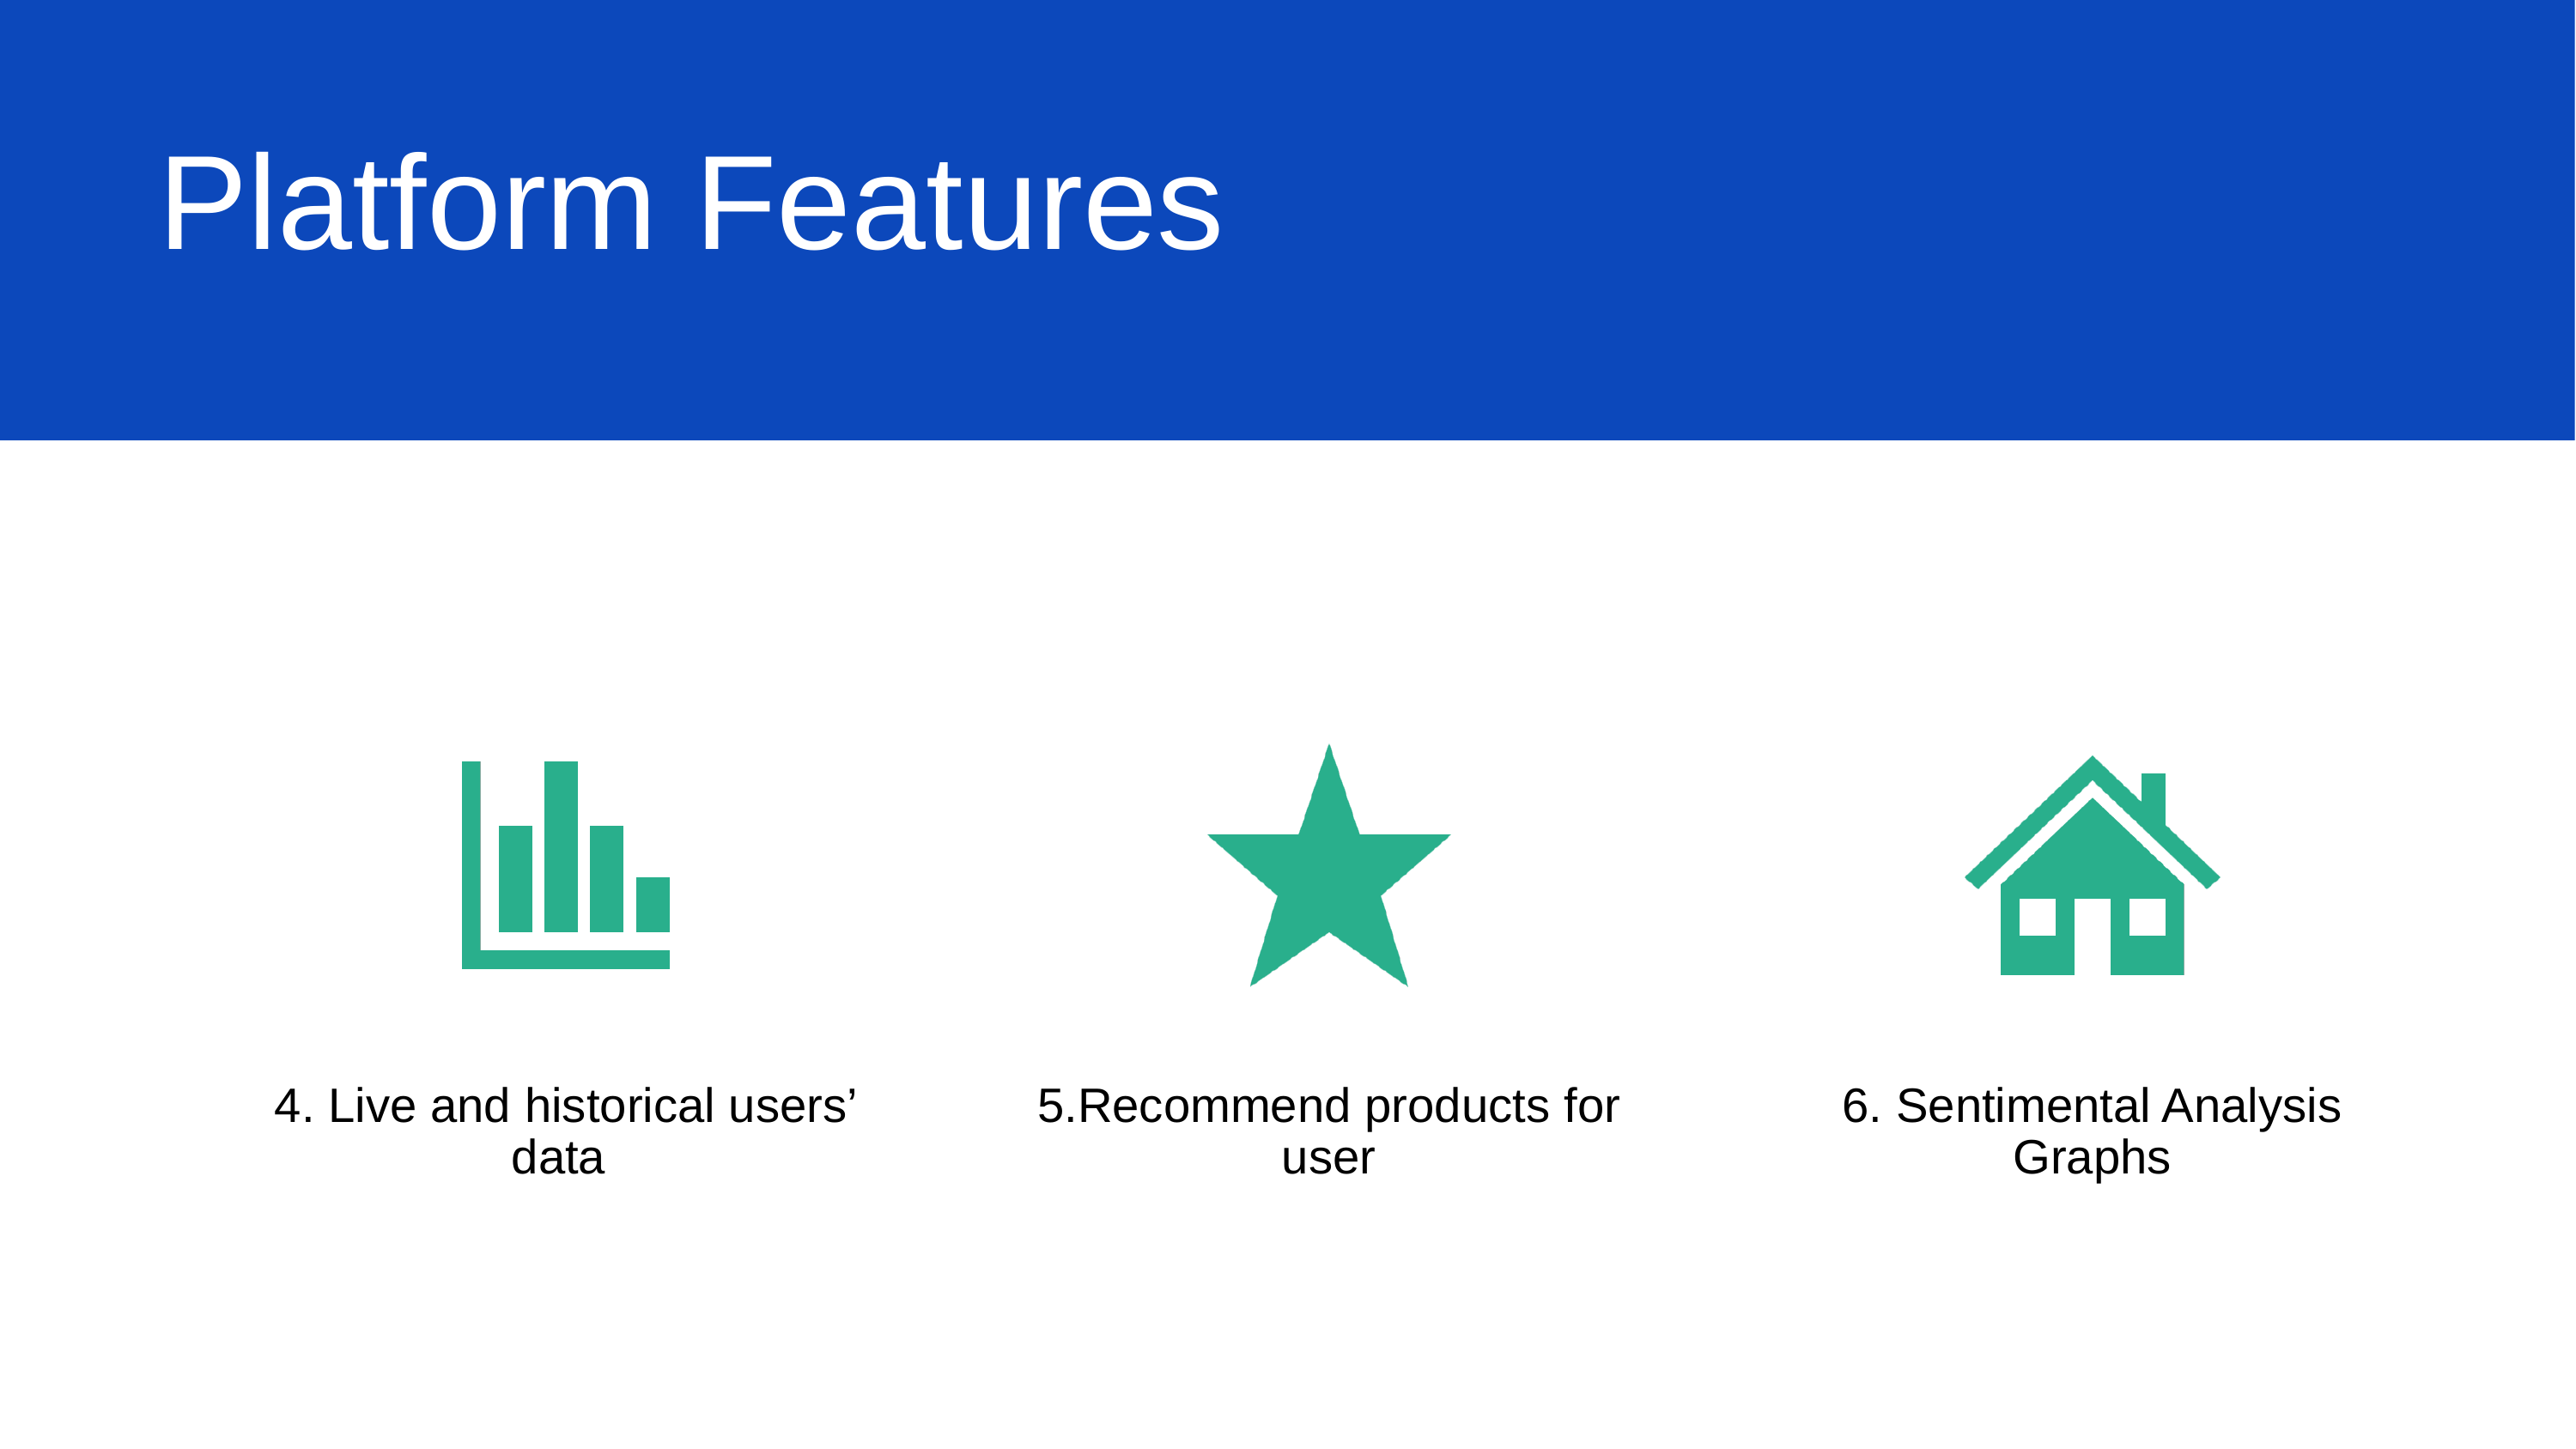

# Platform Features
4. Live and historical users’ data
5.Recommend products for user
6. Sentimental Analysis Graphs